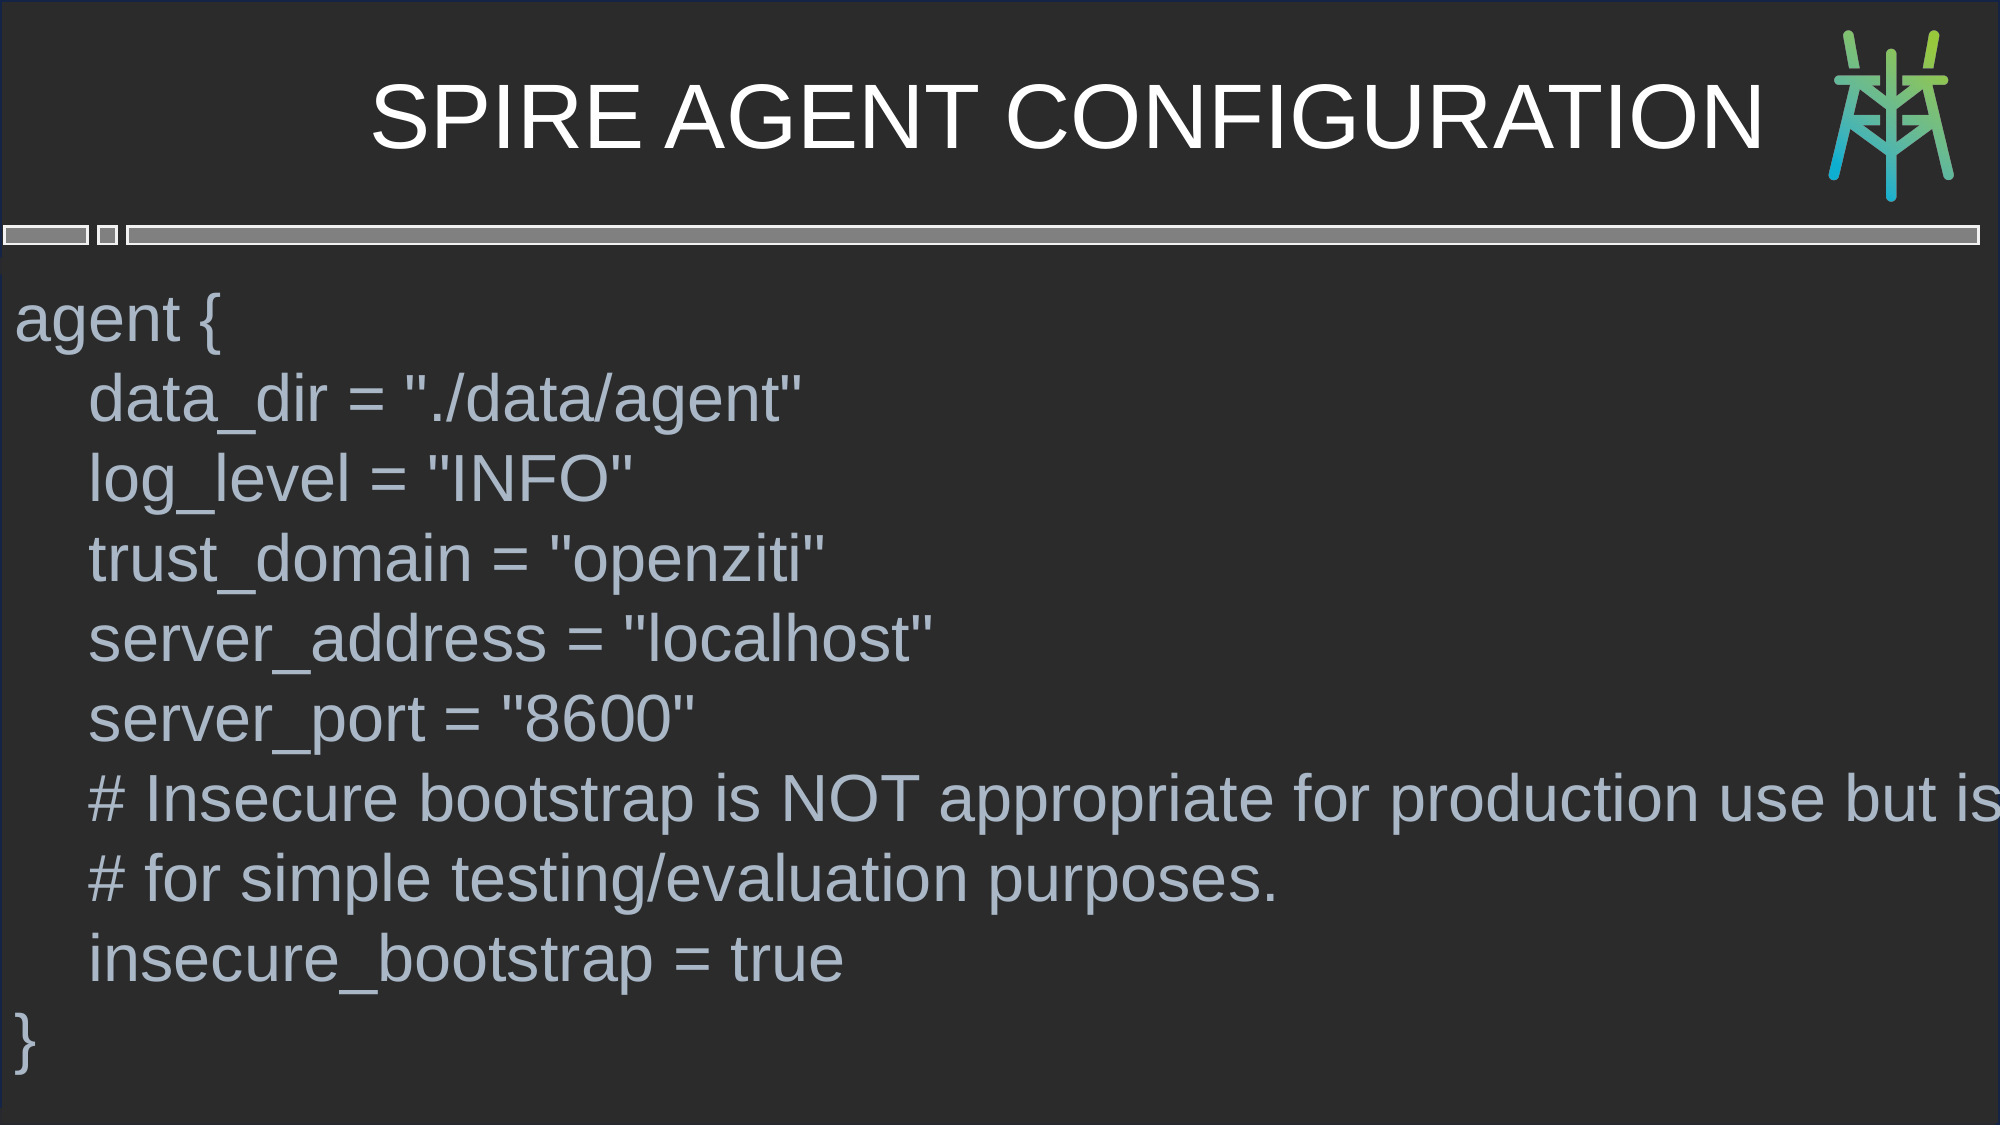

Spire AGENT configuration

agent {
    data_dir = "./data/agent"
    log_level = "INFO"
    trust_domain = "openziti"
    server_address = "localhost"
    server_port = "8600"
    # Insecure bootstrap is NOT appropriate for production use but is ok
    # for simple testing/evaluation purposes.
    insecure_bootstrap = true
}